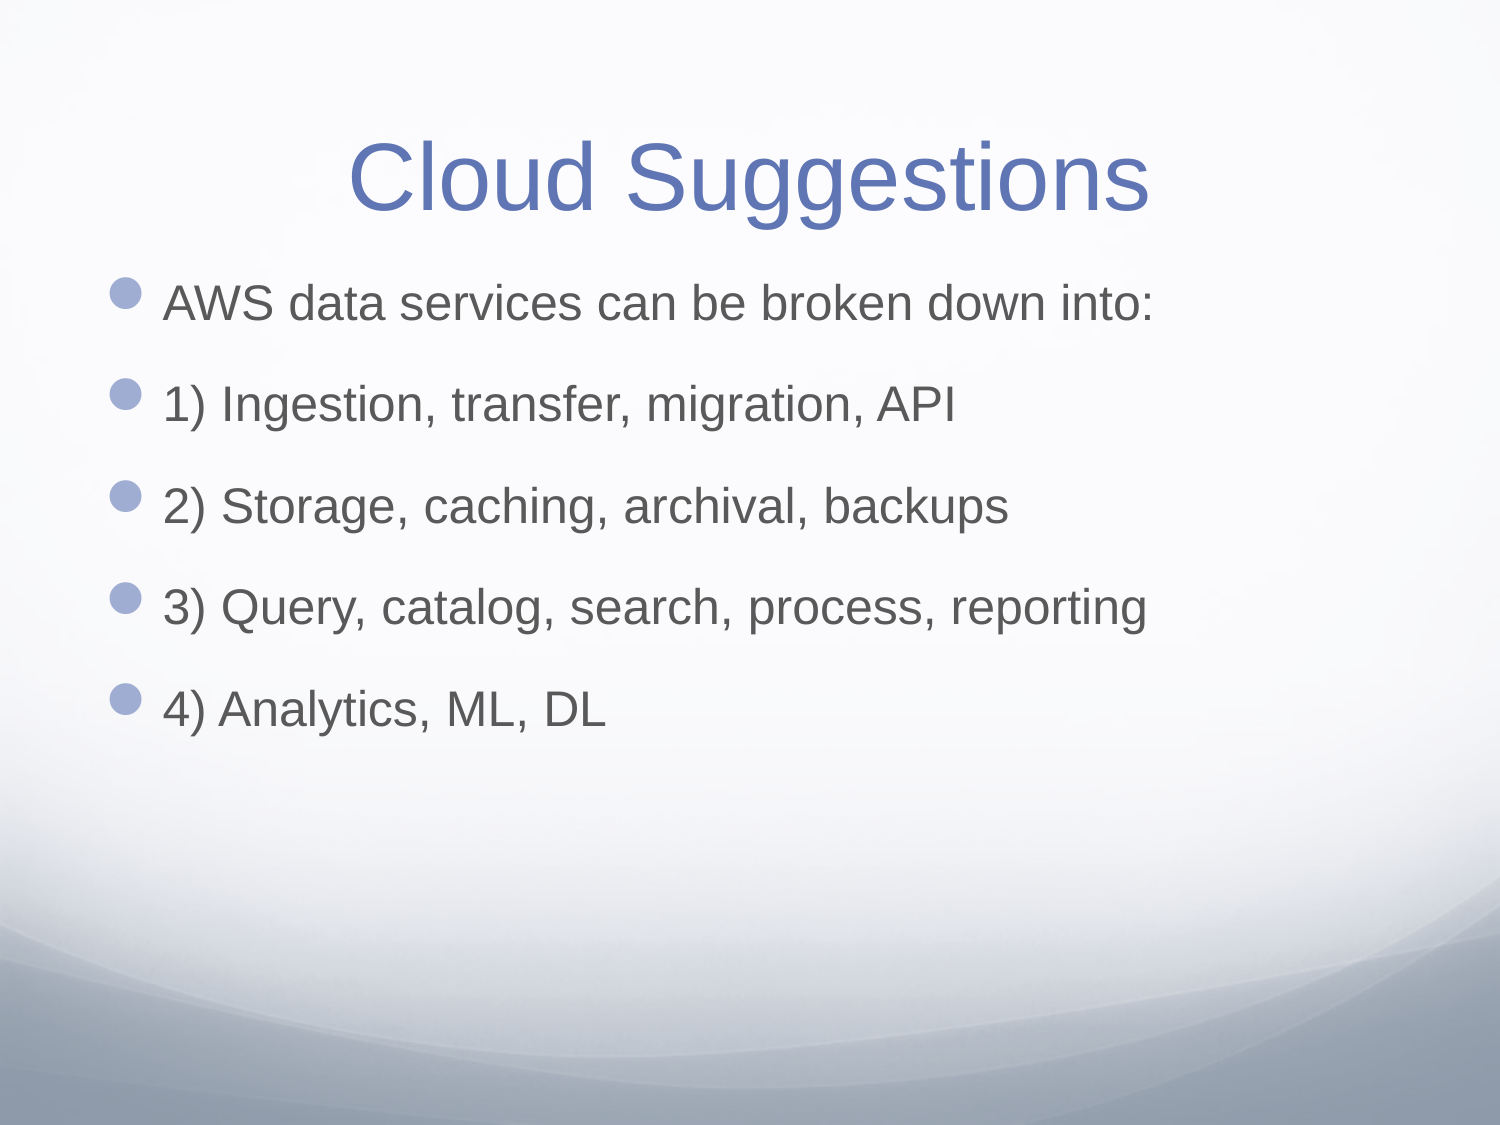

# Cloud Suggestions
AWS data services can be broken down into:
1) Ingestion, transfer, migration, API
2) Storage, caching, archival, backups
3) Query, catalog, search, process, reporting
4) Analytics, ML, DL